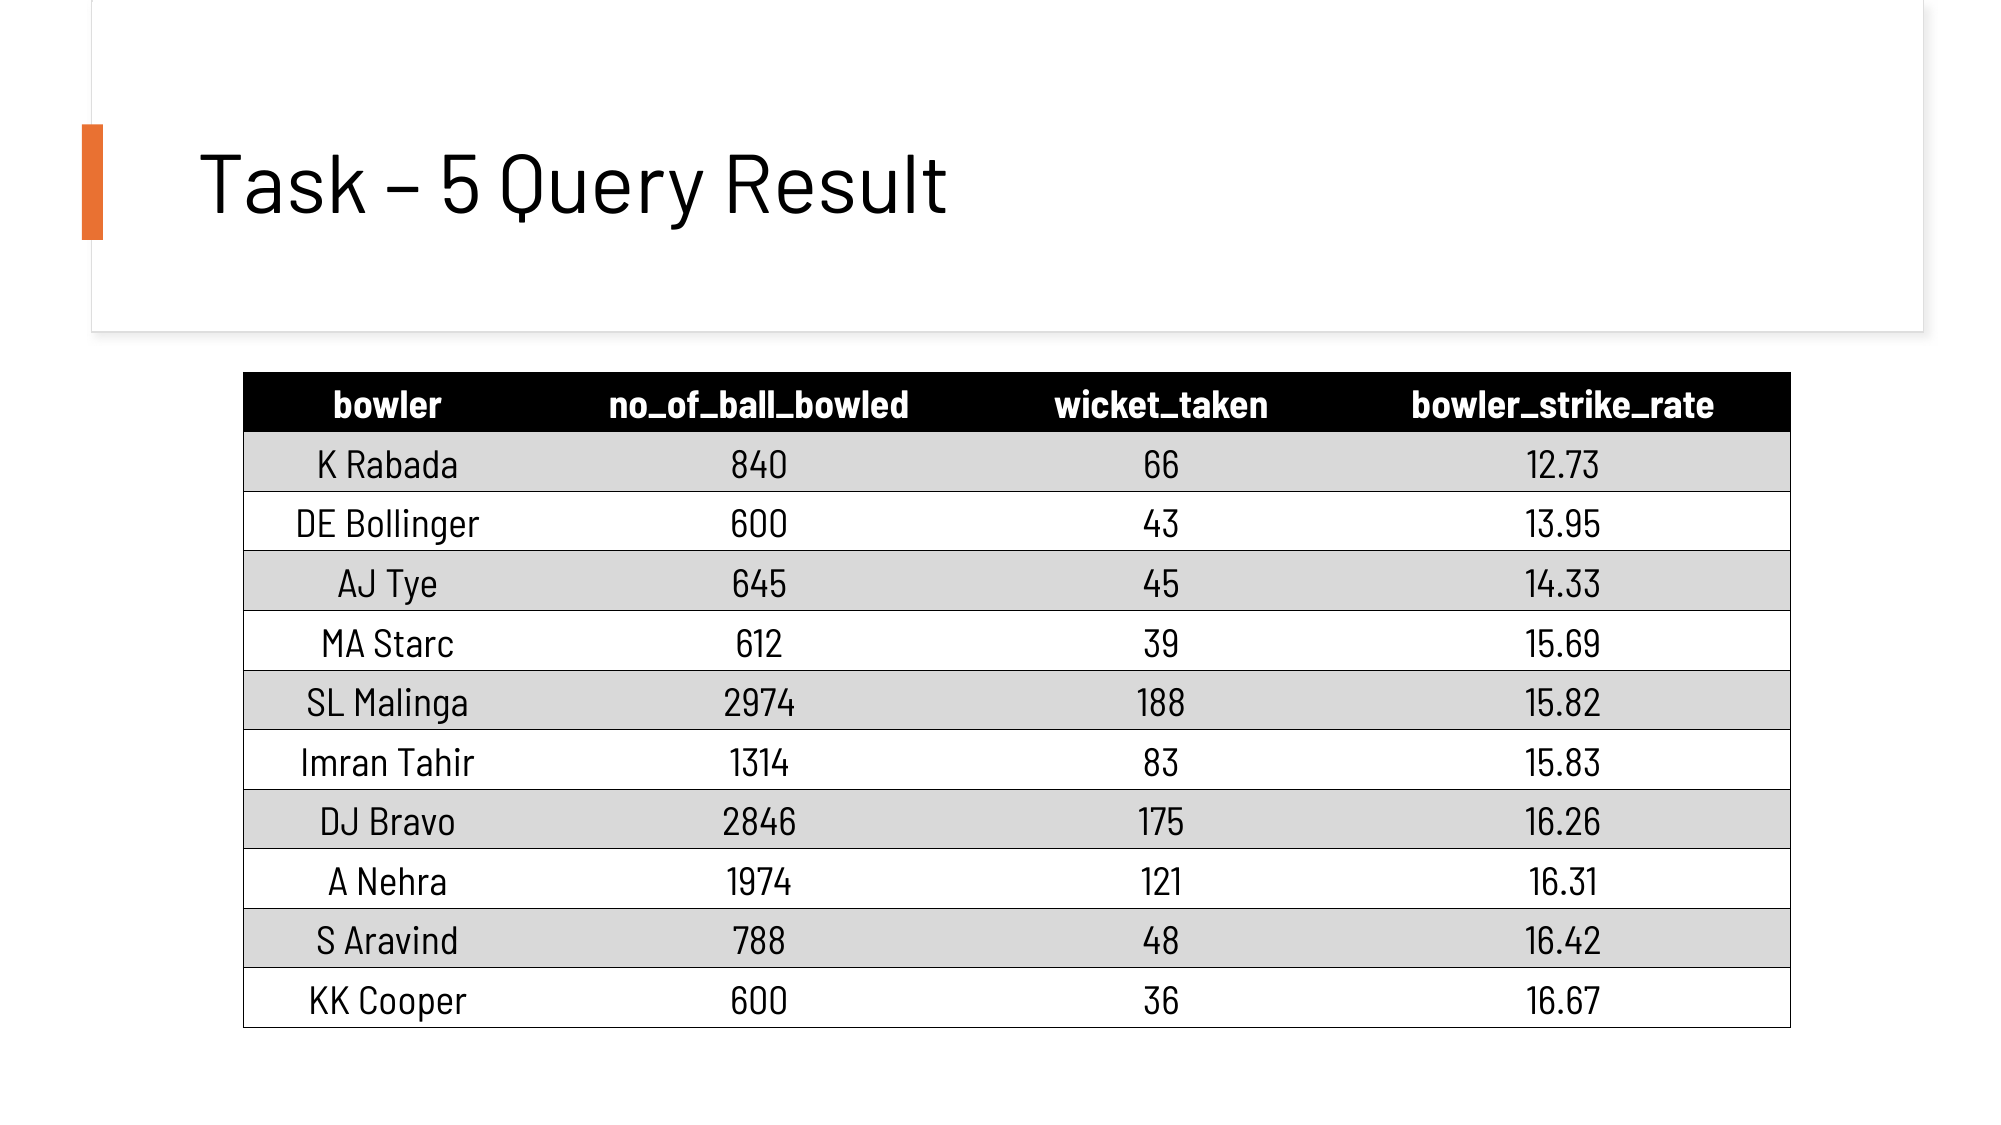

# Task – 5 Query Result

| bowler | no\_of\_ball\_bowled | wicket\_taken | bowler\_strike\_rate |
| --- | --- | --- | --- |
| K Rabada | 840 | 66 | 12.73 |
| DE Bollinger | 600 | 43 | 13.95 |
| AJ Tye | 645 | 45 | 14.33 |
| MA Starc | 612 | 39 | 15.69 |
| SL Malinga | 2974 | 188 | 15.82 |
| Imran Tahir | 1314 | 83 | 15.83 |
| DJ Bravo | 2846 | 175 | 16.26 |
| A Nehra | 1974 | 121 | 16.31 |
| S Aravind | 788 | 48 | 16.42 |
| KK Cooper | 600 | 36 | 16.67 |